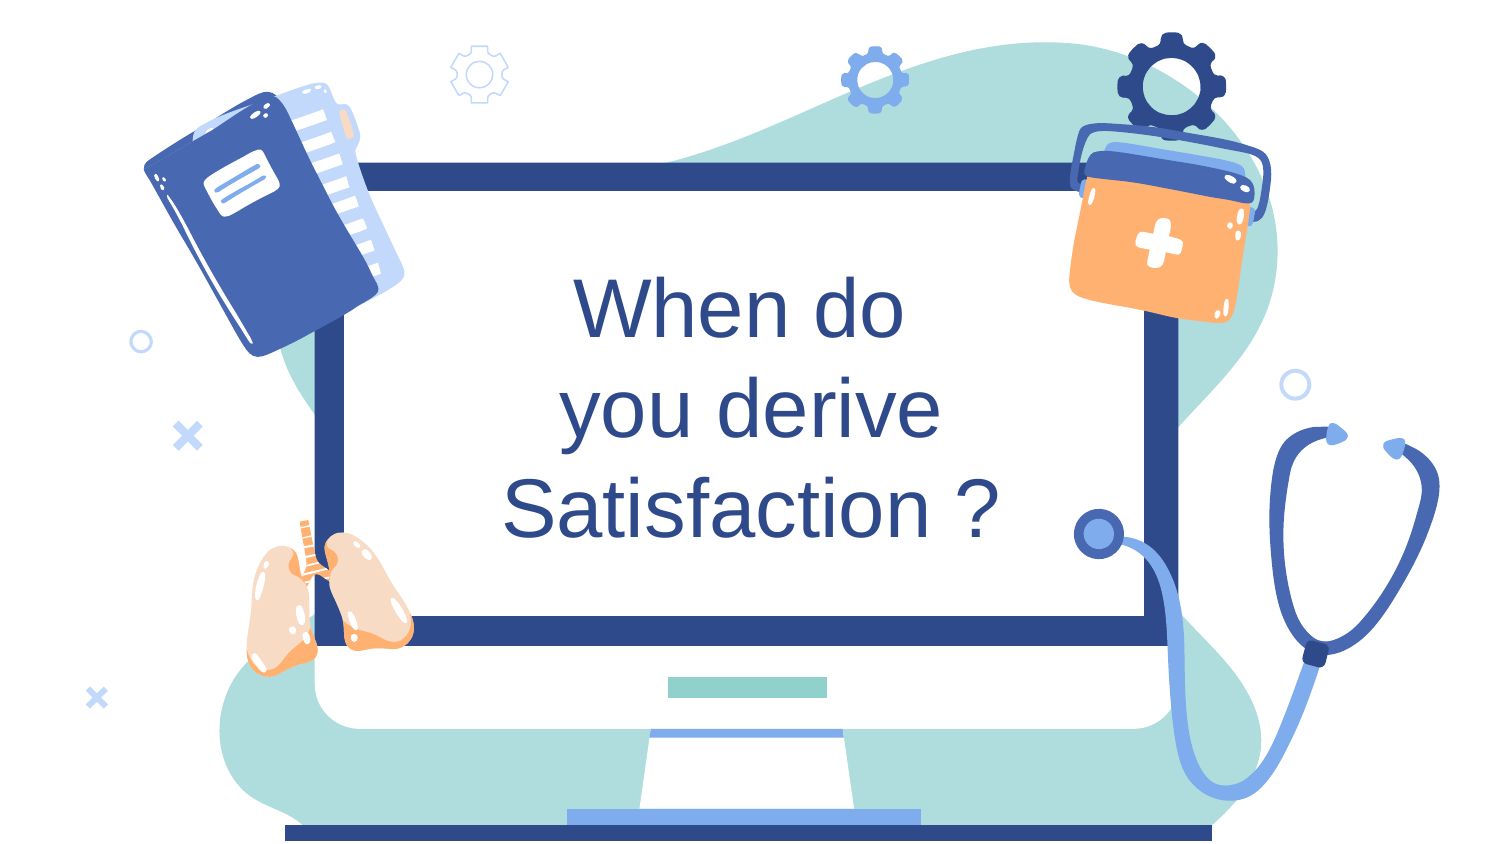

# When do you derive Satisfaction ?